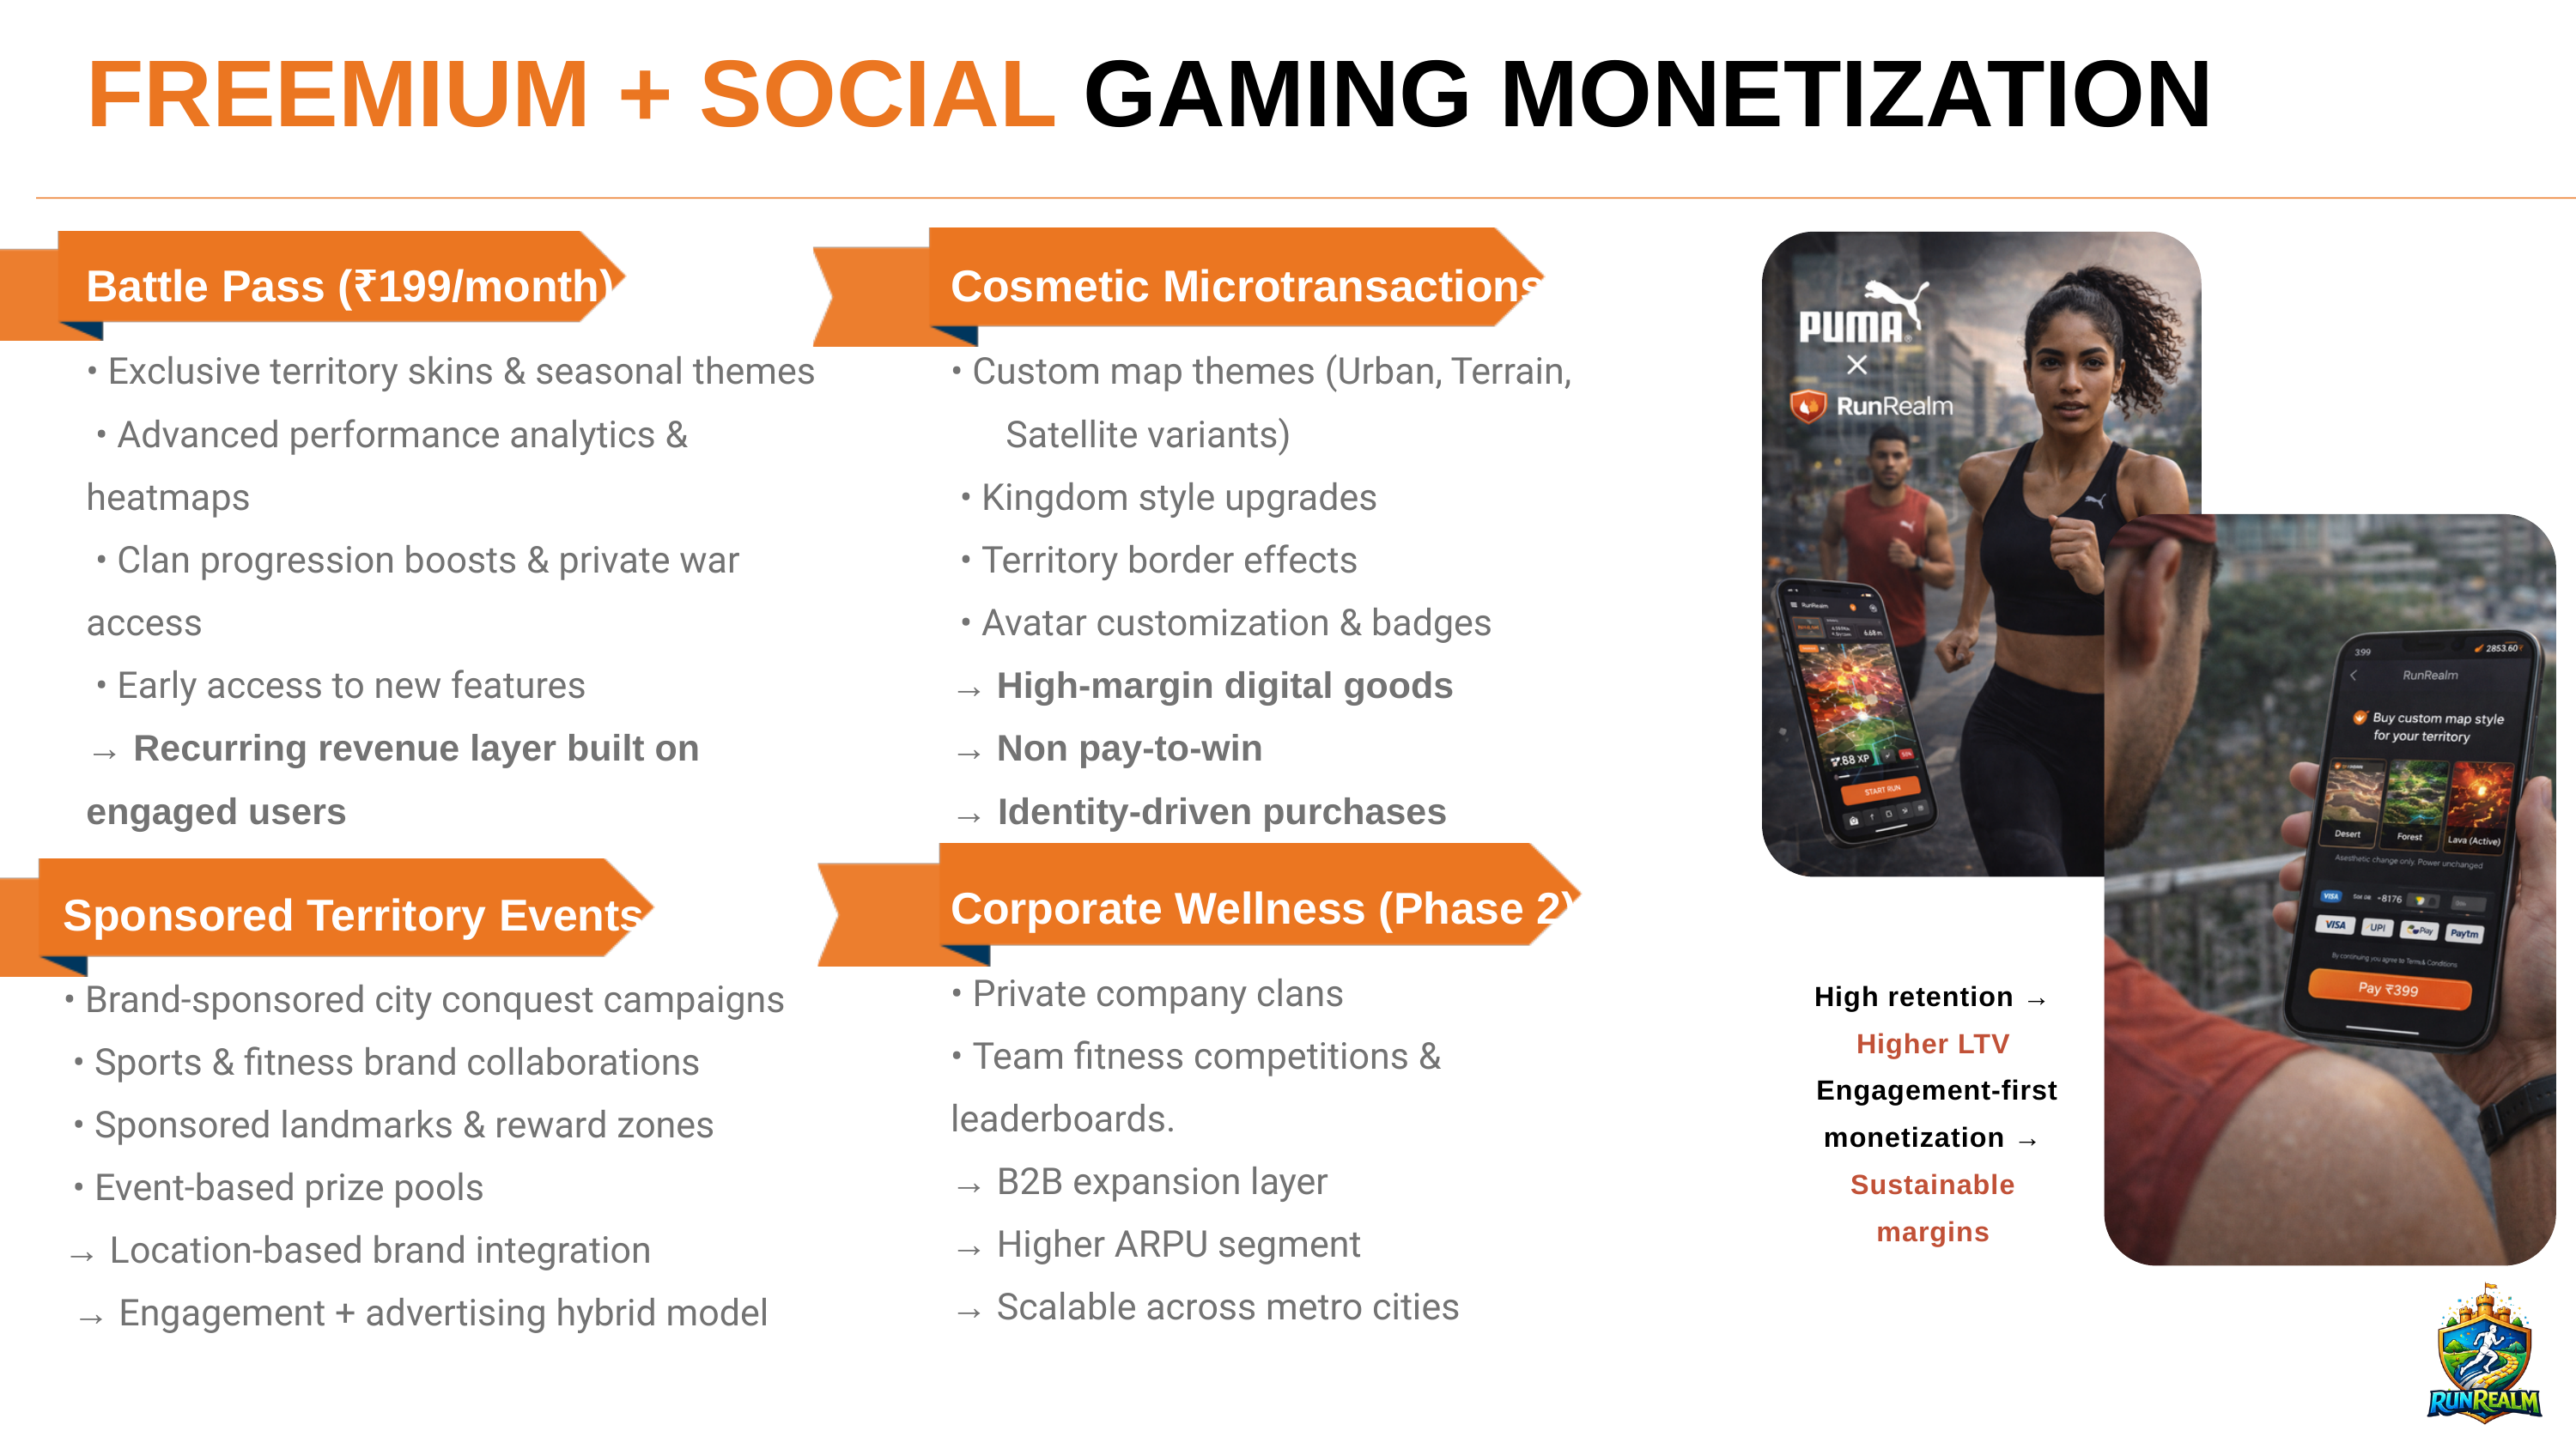

FREEMIUM + SOCIAL GAMING MONETIZATION

Battle Pass (₹199/month)
• Exclusive territory skins & seasonal themes
 • Advanced performance analytics & heatmaps
 • Clan progression boosts & private war access
 • Early access to new features
→ Recurring revenue layer built on engaged users

Cosmetic Microtransactions
• Custom map themes (Urban, Terrain,                    Satellite variants)
 • Kingdom style upgrades
 • Territory border effects
 • Avatar customization & badges
→ High-margin digital goods
→ Non pay-to-win
→ Identity-driven purchases

Corporate Wellness (Phase 2)
• Private company clans
• Team fitness competitions & leaderboards.
→ B2B expansion layer
→ Higher ARPU segment
→ Scalable across metro cities
Sponsored Territory Events
• Brand-sponsored city conquest campaigns
 • Sports & fitness brand collaborations
 • Sponsored landmarks & reward zones
 • Event-based prize pools
→ Location-based brand integration
 → Engagement + advertising hybrid model

High retention → Higher LTV
 Engagement-first monetization → Sustainable margins